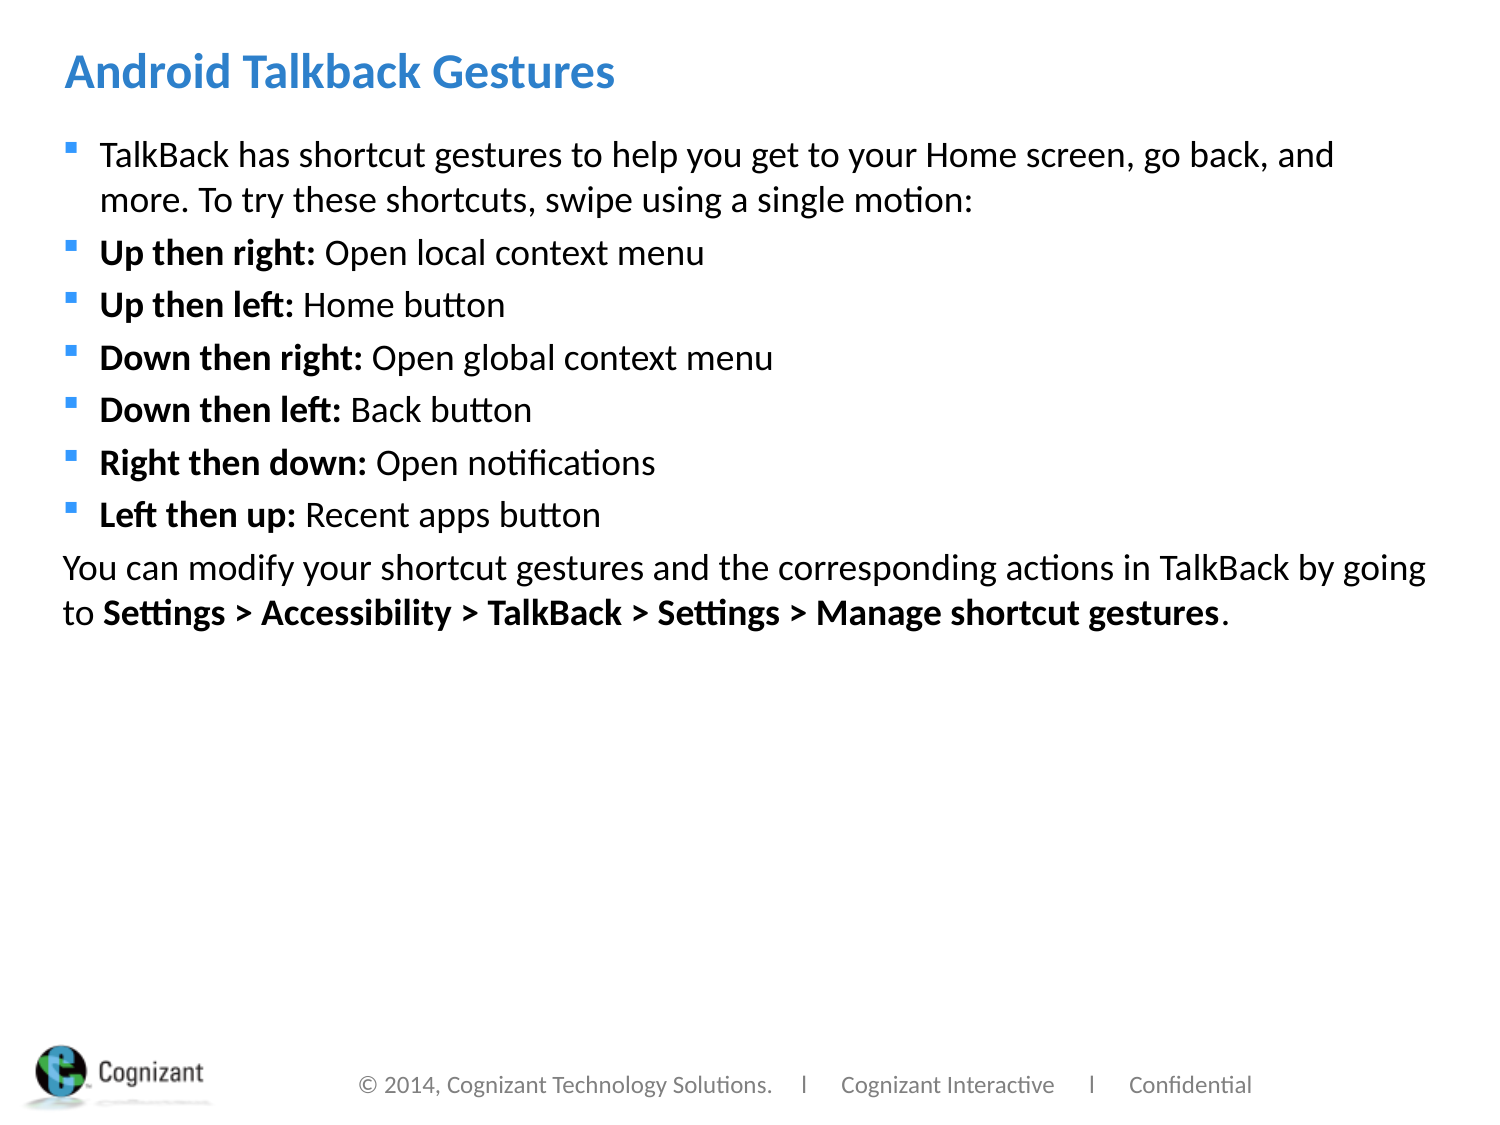

# Android Talkback Gestures
TalkBack has shortcut gestures to help you get to your Home screen, go back, and more. To try these shortcuts, swipe using a single motion:
Up then right: Open local context menu
Up then left: Home button
Down then right: Open global context menu
Down then left: Back button
Right then down: Open notifications
Left then up: Recent apps button
You can modify your shortcut gestures and the corresponding actions in TalkBack by going to Settings > Accessibility > TalkBack > Settings > Manage shortcut gestures.